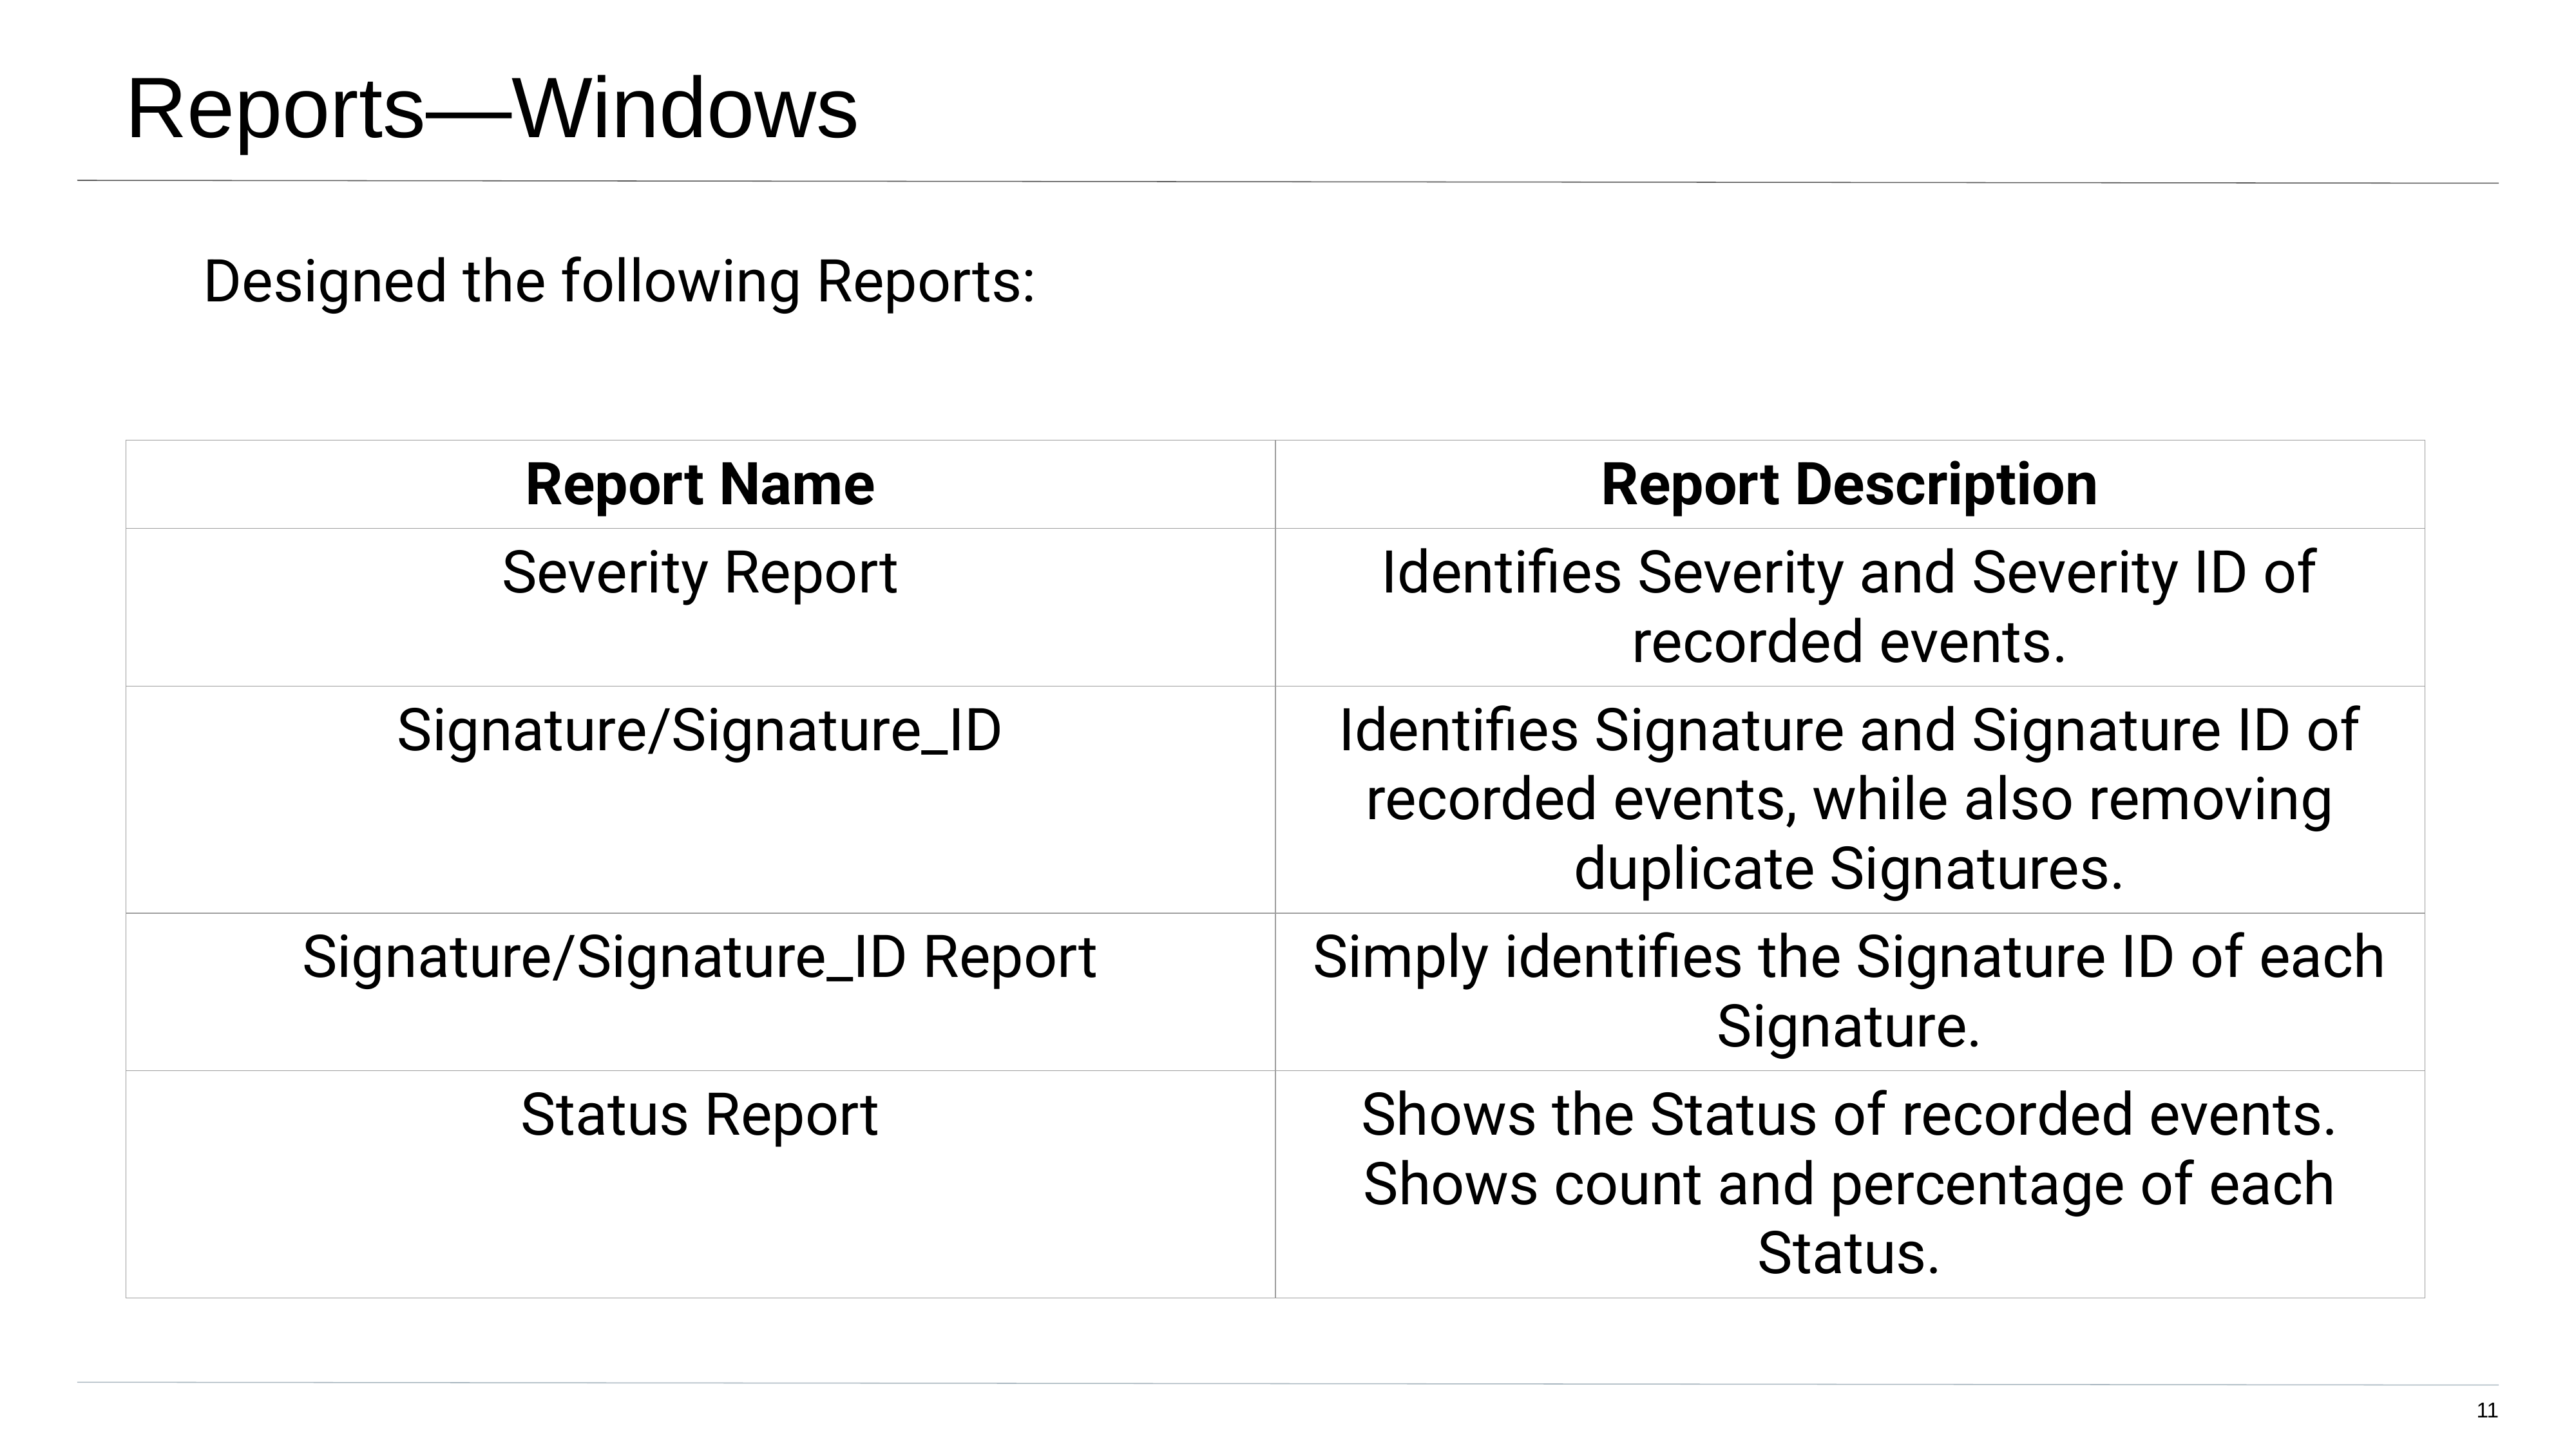

# Reports—Windows
Designed the following Reports:

| Report Name | Report Description |
| --- | --- |
| Severity Report | Identifies Severity and Severity ID of recorded events. |
| Signature/Signature\_ID | Identifies Signature and Signature ID of recorded events, while also removing duplicate Signatures. |
| Signature/Signature\_ID Report | Simply identifies the Signature ID of each Signature. |
| Status Report | Shows the Status of recorded events. Shows count and percentage of each Status. |
11